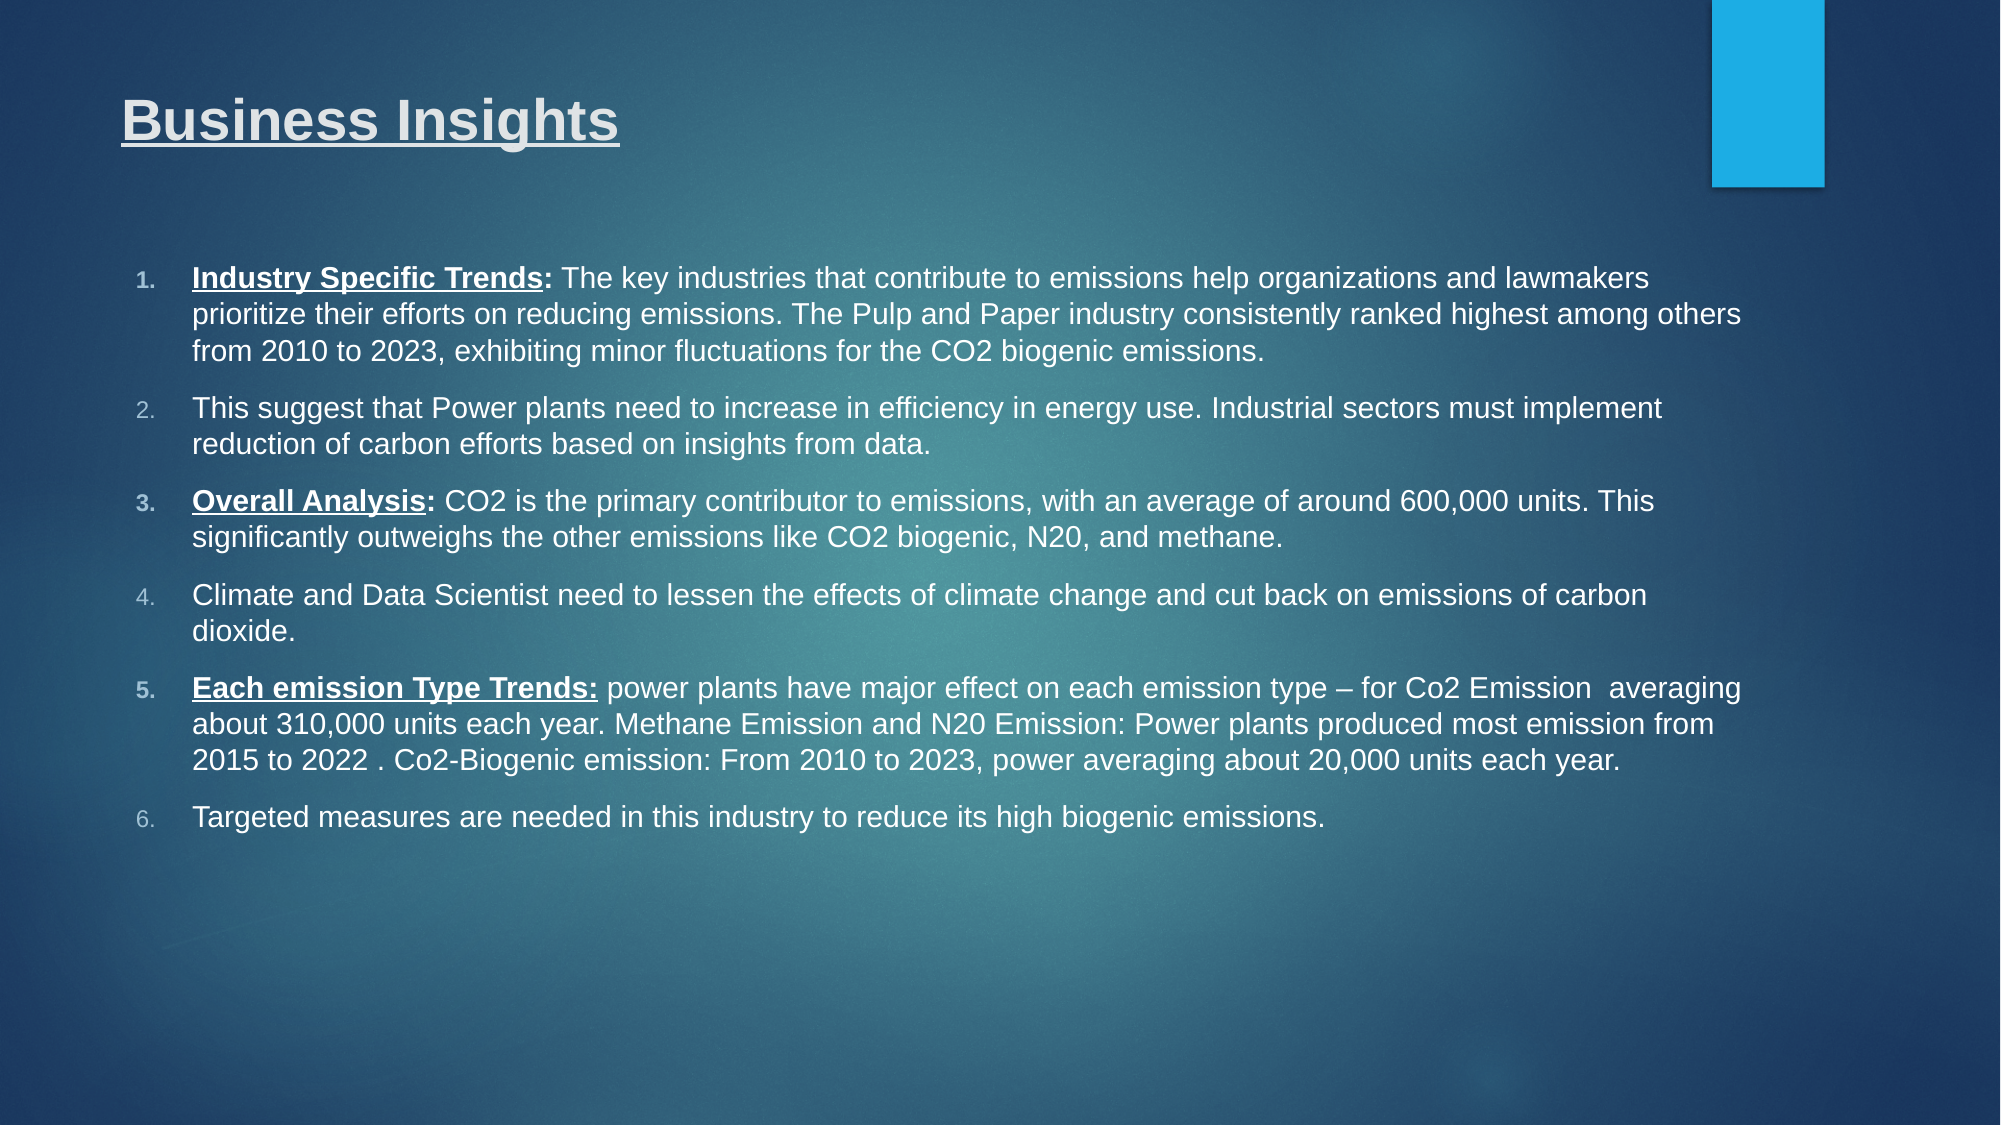

# Business Insights

Industry Specific Trends: The key industries that contribute to emissions help organizations and lawmakers prioritize their efforts on reducing emissions. The Pulp and Paper industry consistently ranked highest among others from 2010 to 2023, exhibiting minor fluctuations for the CO2 biogenic emissions.
This suggest that Power plants need to increase in efficiency in energy use. Industrial sectors must implement reduction of carbon efforts based on insights from data.
Overall Analysis: CO2 is the primary contributor to emissions, with an average of around 600,000 units. This significantly outweighs the other emissions like CO2 biogenic, N20, and methane.
Climate and Data Scientist need to lessen the effects of climate change and cut back on emissions of carbon dioxide.
Each emission Type Trends: power plants have major effect on each emission type – for Co2 Emission  averaging about 310,000 units each year. Methane Emission and N20 Emission: Power plants produced most emission from 2015 to 2022 . Co2-Biogenic emission: From 2010 to 2023, power averaging about 20,000 units each year.
Targeted measures are needed in this industry to reduce its high biogenic emissions.